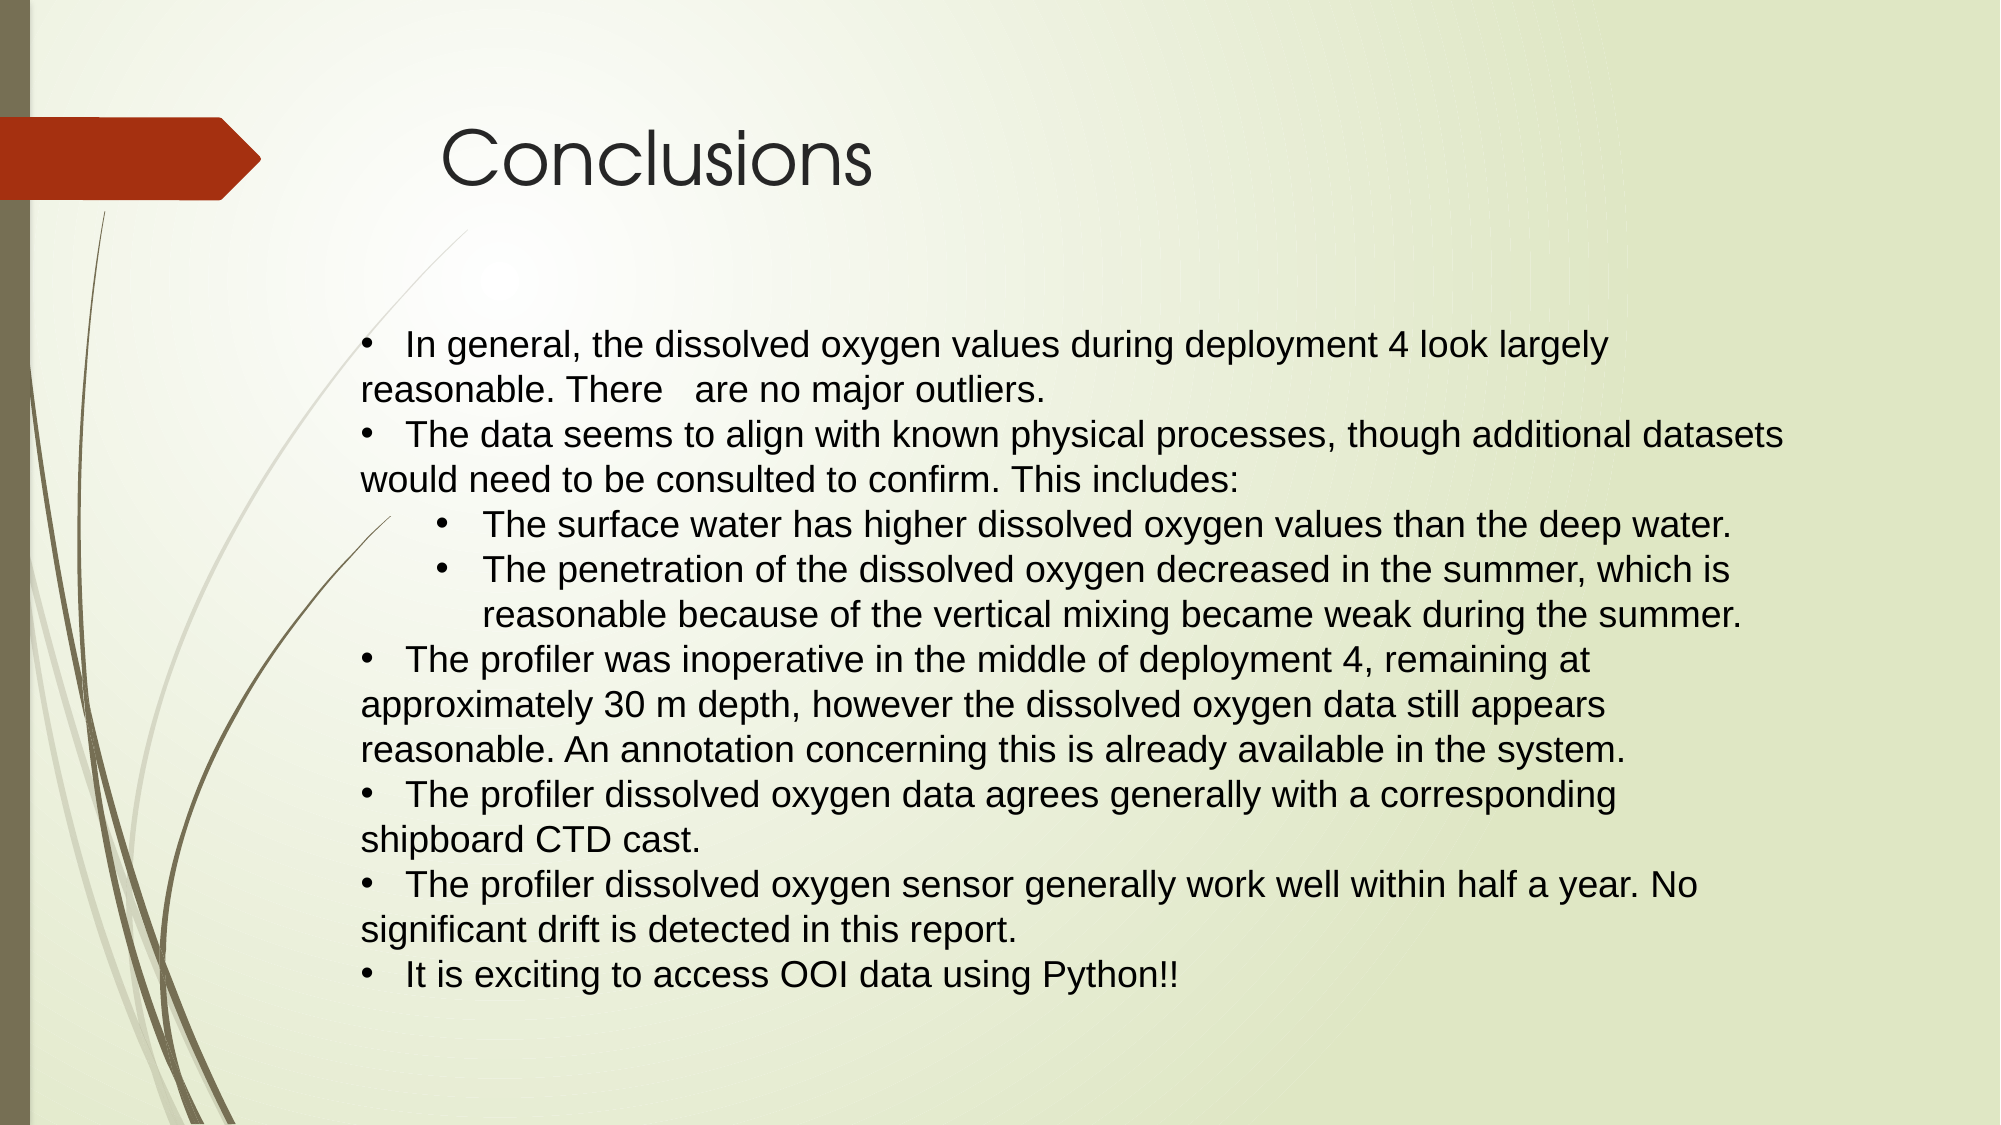

# Conclusions
   In general, the dissolved oxygen values during deployment 4 look largely reasonable. There   are no major outliers.
   The data seems to align with known physical processes, though additional datasets would need to be consulted to confirm. This includes:
The surface water has higher dissolved oxygen values than the deep water.
The penetration of the dissolved oxygen decreased in the summer, which is reasonable because of the vertical mixing became weak during the summer.
   The profiler was inoperative in the middle of deployment 4, remaining at approximately 30 m depth, however the dissolved oxygen data still appears reasonable. An annotation concerning this is already available in the system.
   The profiler dissolved oxygen data agrees generally with a corresponding shipboard CTD cast.
   The profiler dissolved oxygen sensor generally work well within half a year. No significant drift is detected in this report.
   It is exciting to access OOI data using Python!!